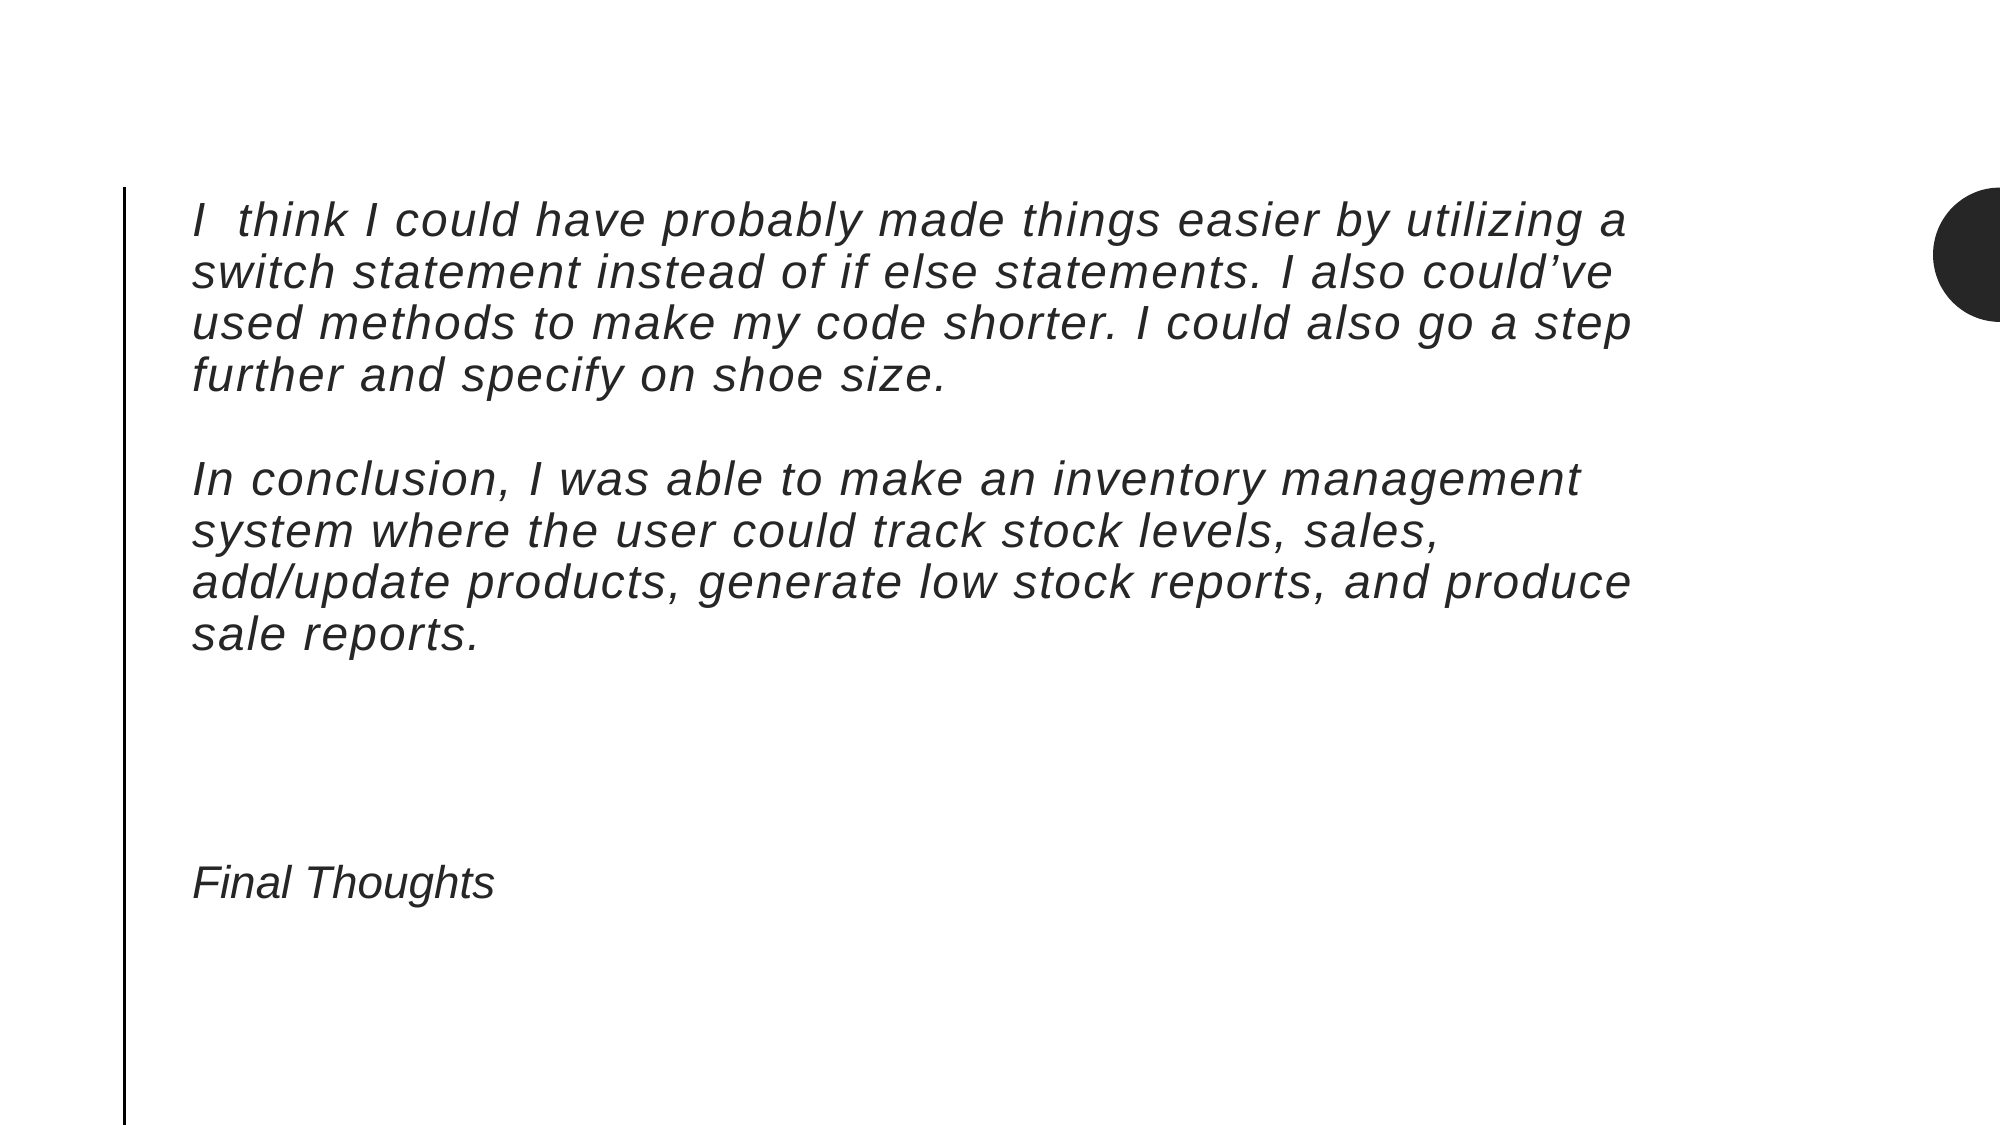

# I  think I could have probably made things easier by utilizing a switch statement instead of if else statements. I also could’ve used methods to make my code shorter. I could also go a step further and specify on shoe size. In conclusion, I was able to make an inventory management system where the user could track stock levels, sales, add/update products, generate low stock reports, and produce sale reports.

Final Thoughts